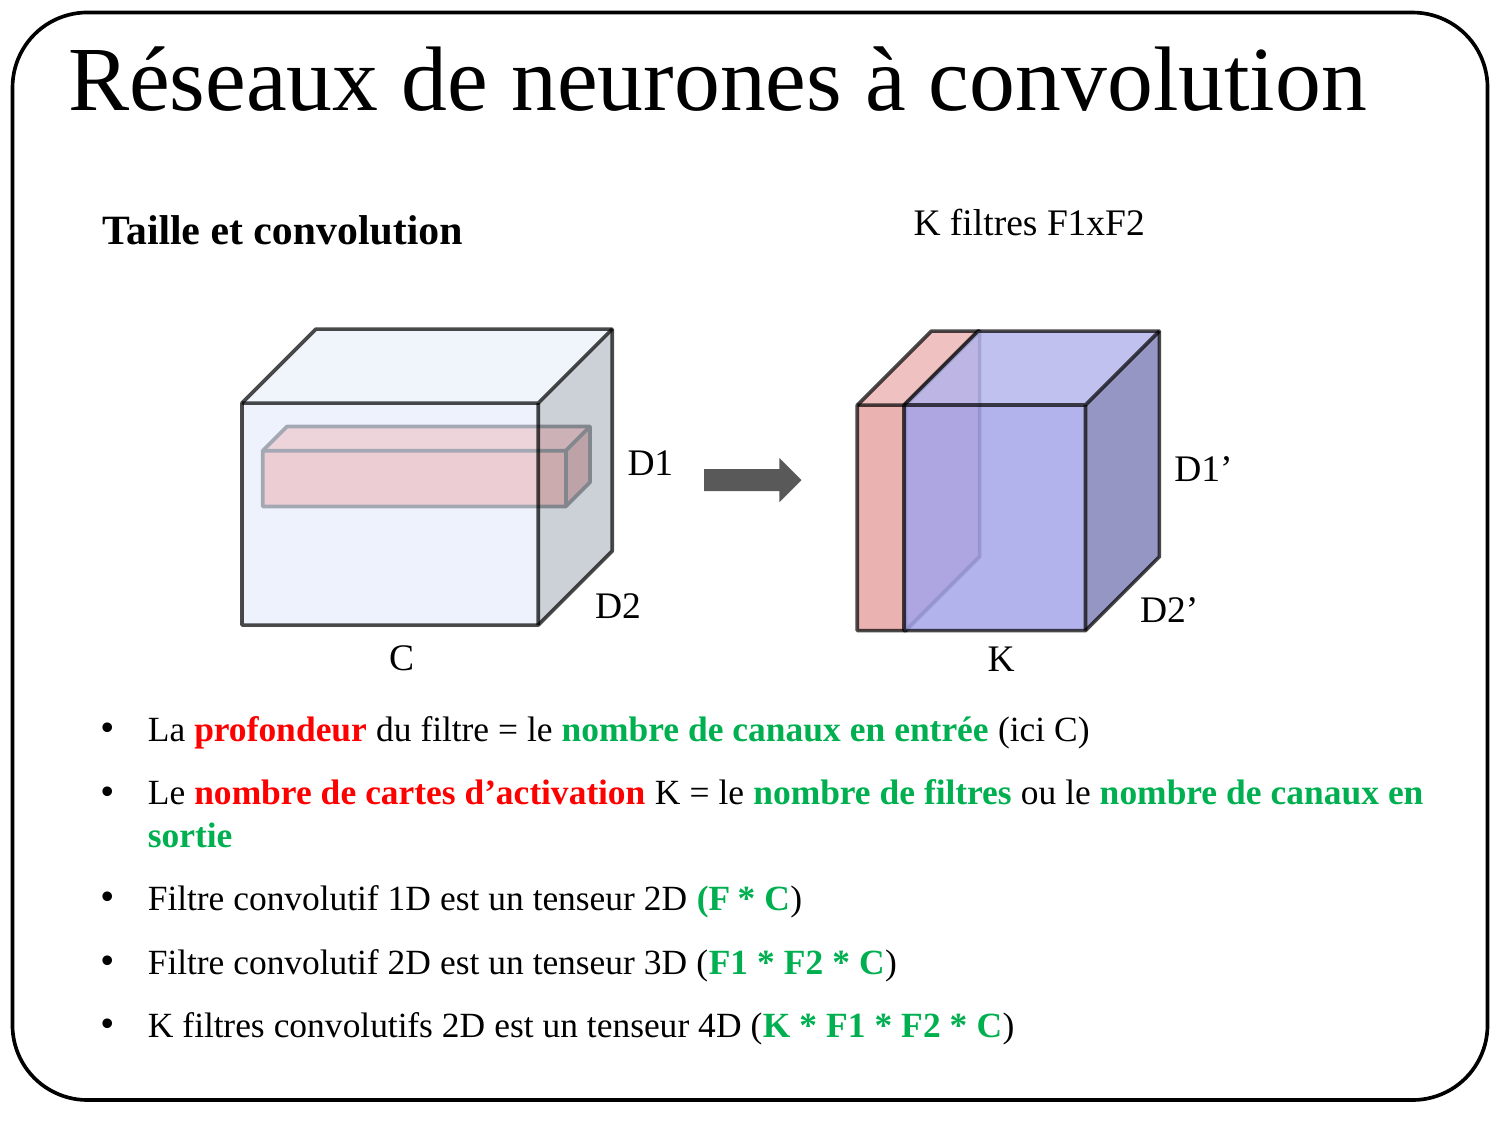

# Réseaux de neurones à convolution
K filtres F1xF2
Taille et convolution

D1
D1’

D2
D2’
C
K
La profondeur du filtre = le nombre de canaux en entrée (ici C)
Le nombre de cartes d’activation K = le nombre de filtres ou le nombre de canaux en sortie
Filtre convolutif 1D est un tenseur 2D (F * C)
Filtre convolutif 2D est un tenseur 3D (F1 * F2 * C)
K filtres convolutifs 2D est un tenseur 4D (K * F1 * F2 * C)